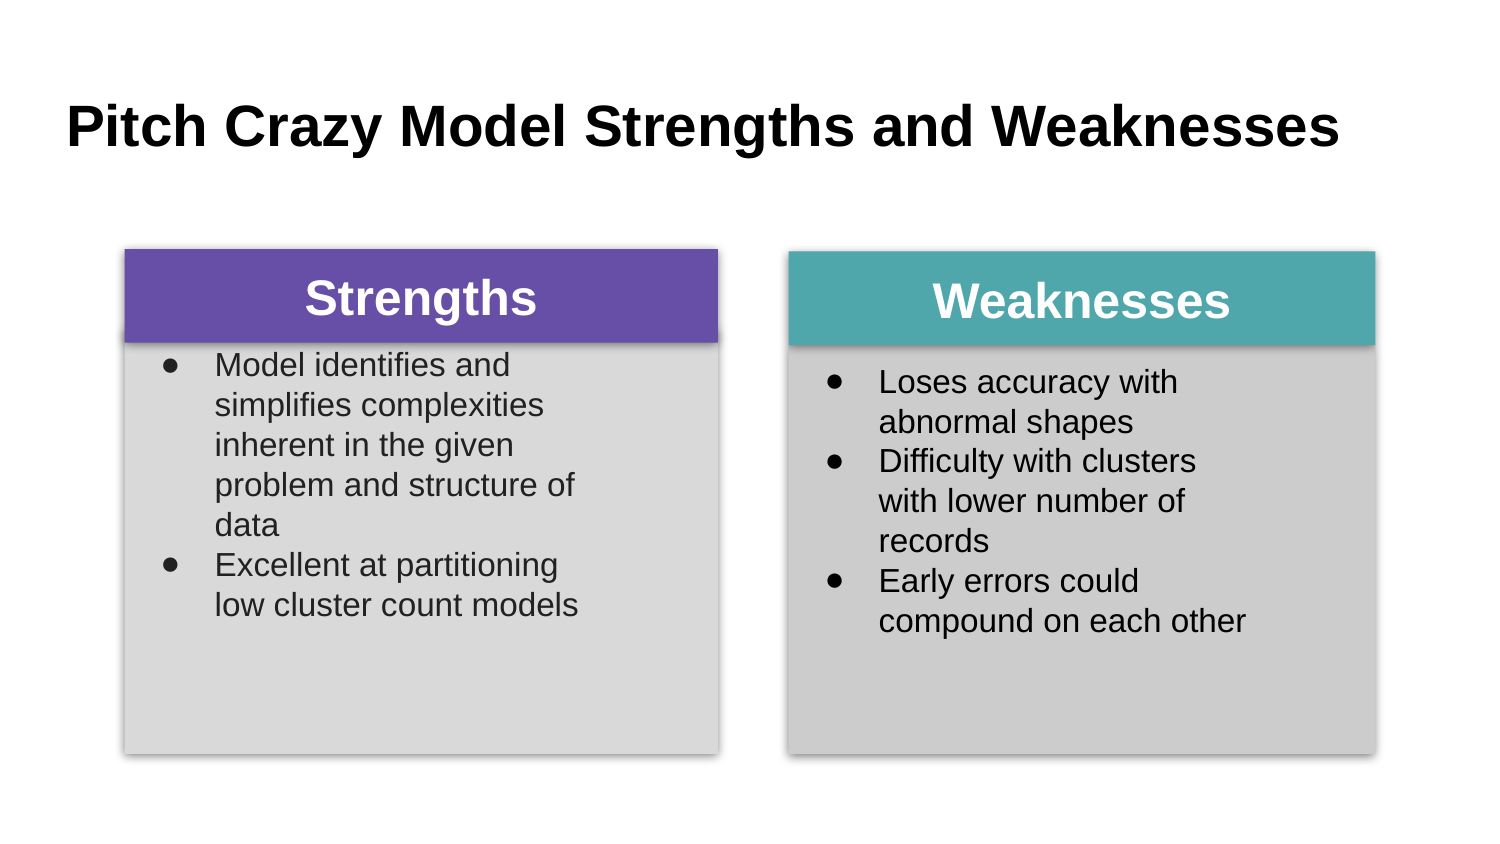

# Pitch Crazy Model Strengths and Weaknesses
Strengths
Weaknesses
Model identifies and simplifies complexities inherent in the given problem and structure of data
Excellent at partitioning low cluster count models
Loses accuracy with abnormal shapes
Difficulty with clusters with lower number of records
Early errors could compound on each other